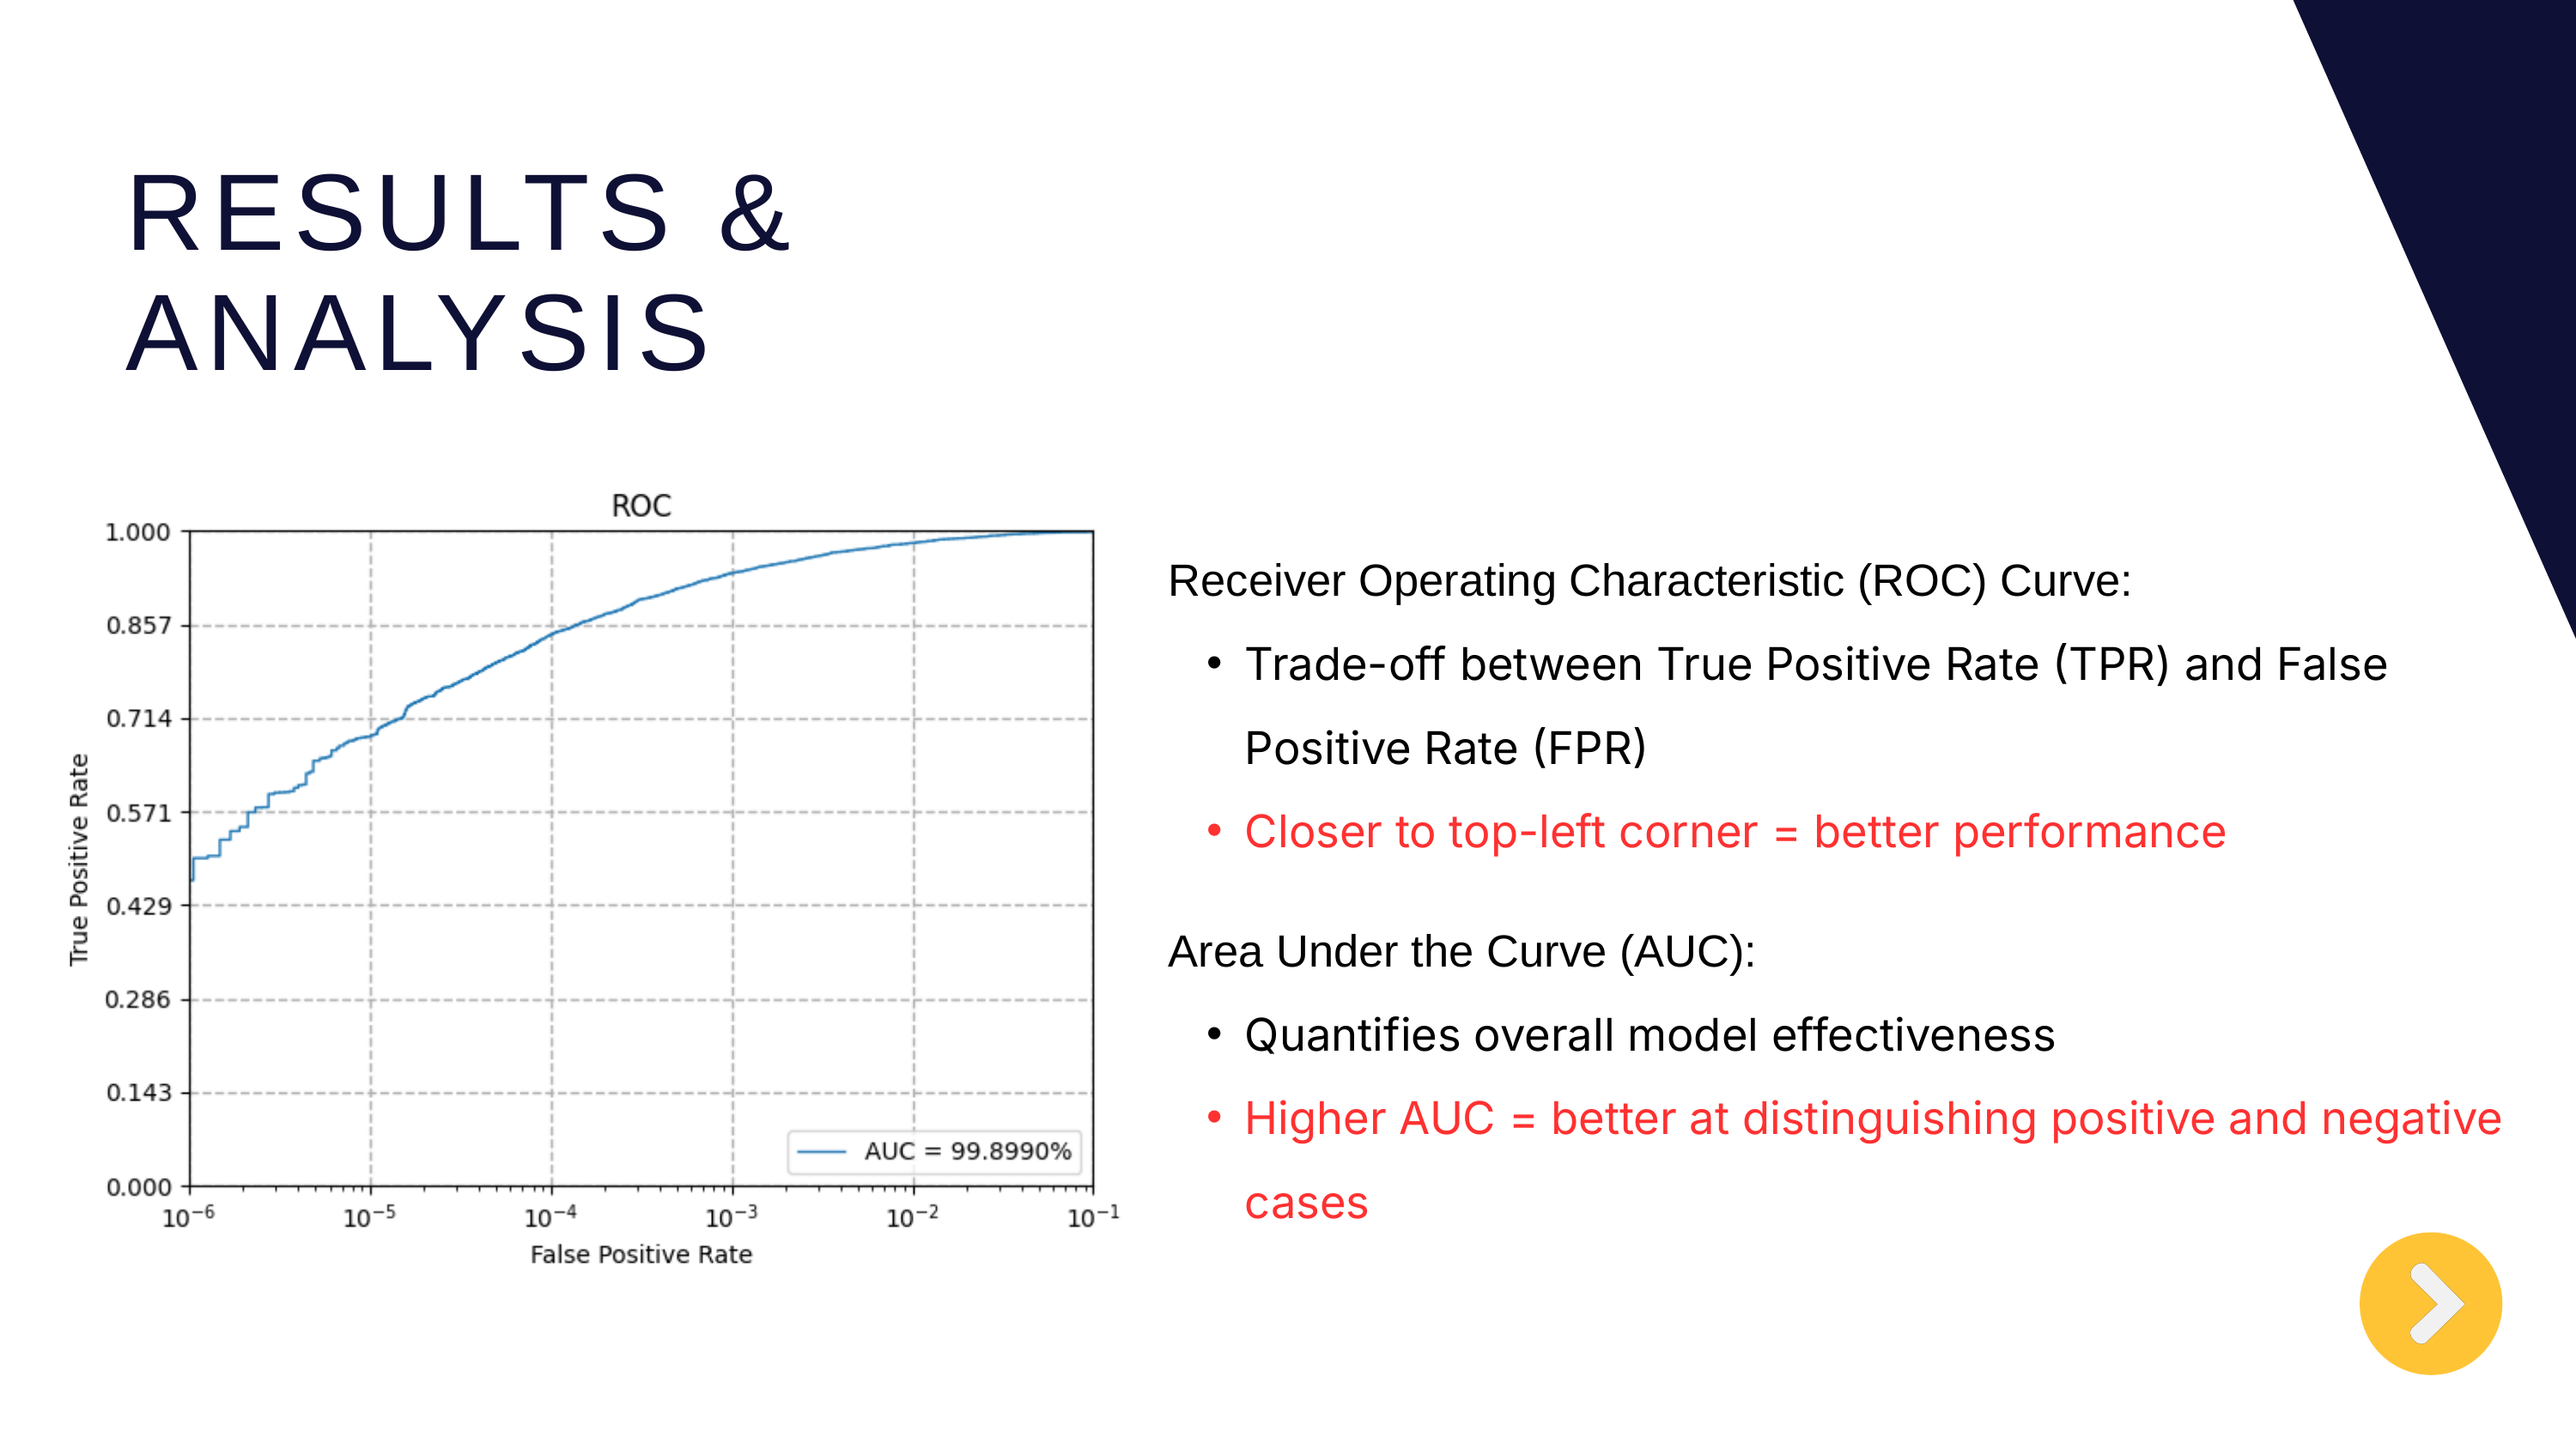

RESULTS & ANALYSIS

Receiver Operating Characteristic (ROC) Curve:
Trade-off between True Positive Rate (TPR) and False Positive Rate (FPR)
Closer to top-left corner = better performance
Area Under the Curve (AUC):
Quantifies overall model effectiveness
Higher AUC = better at distinguishing positive and negative cases